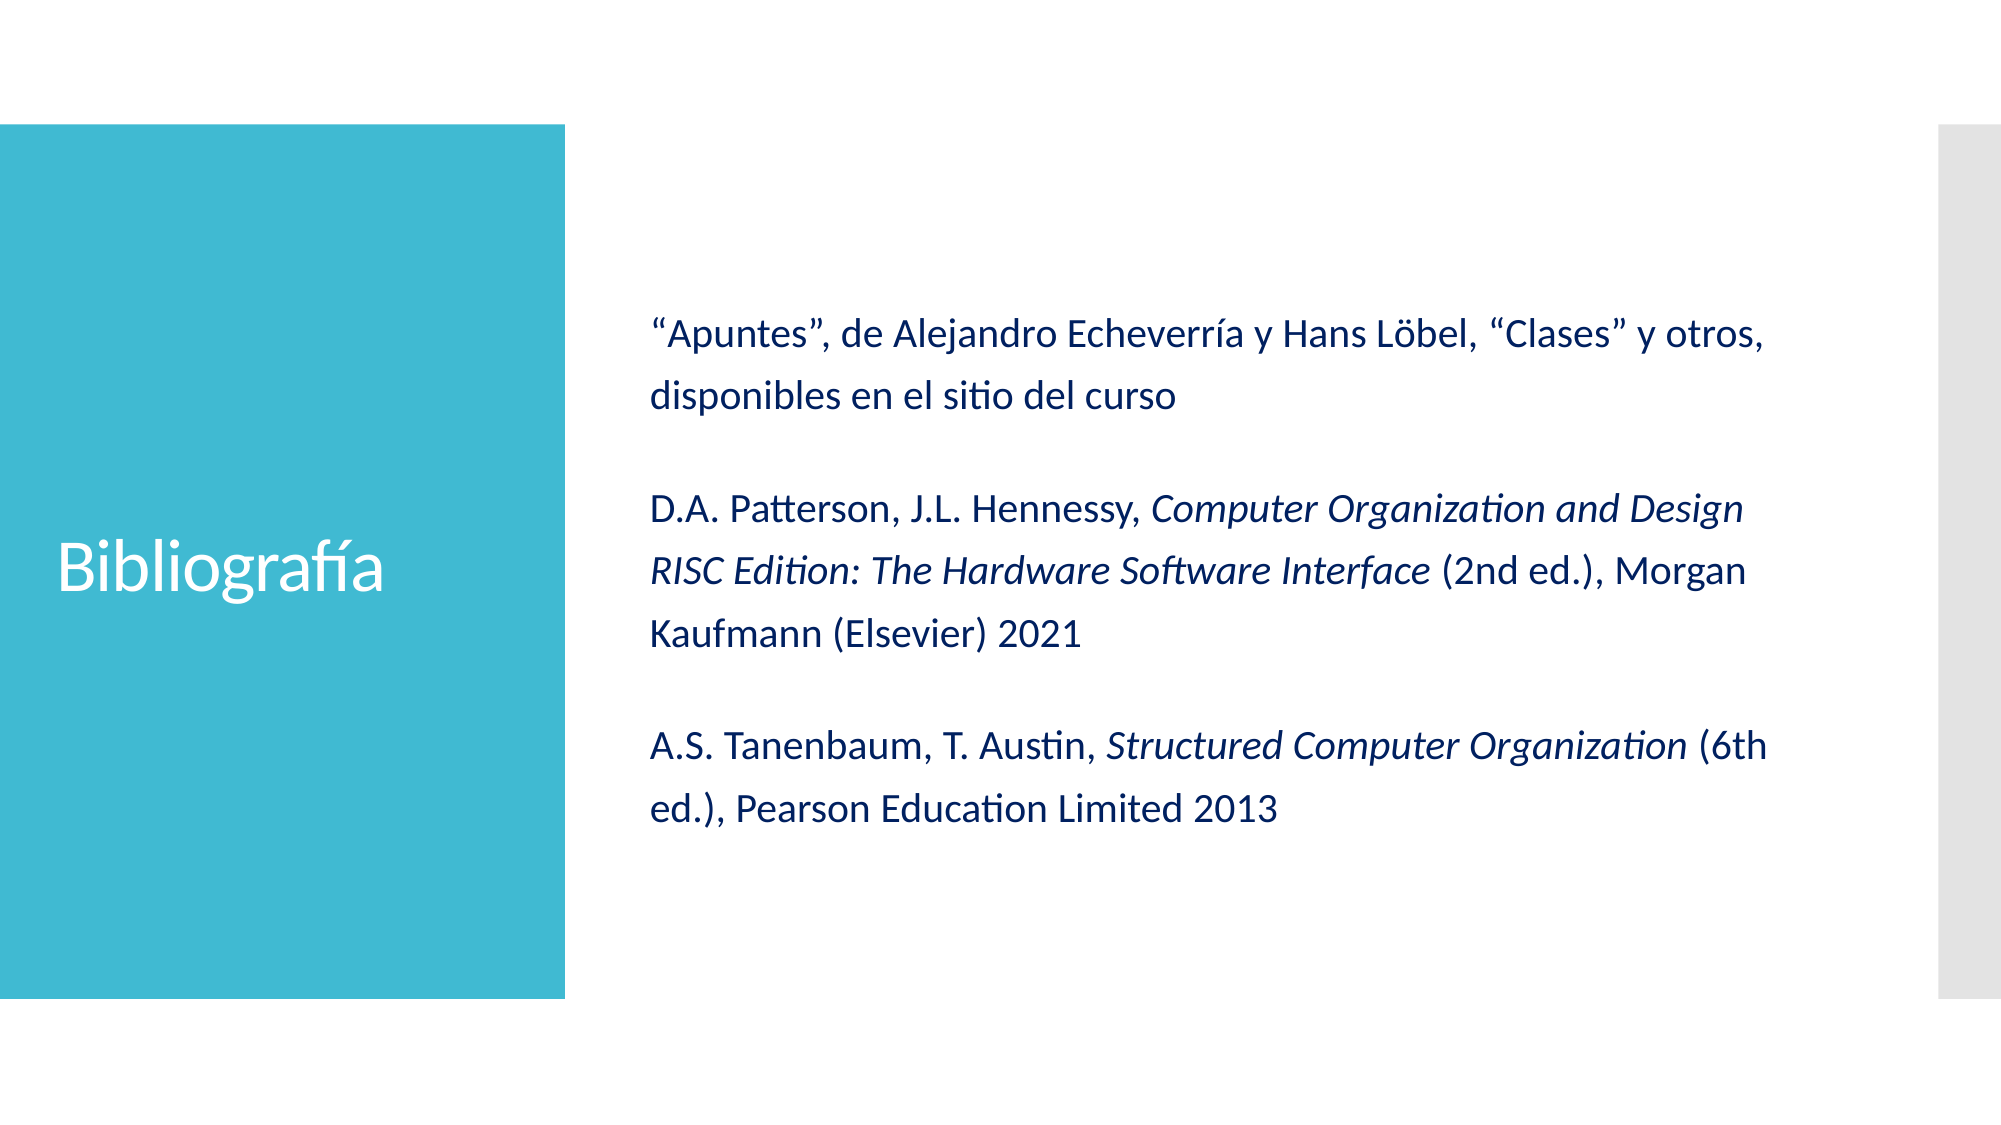

“Apuntes”, de Alejandro Echeverría y Hans Löbel, “Clases” y otros, disponibles en el sitio del curso
D.A. Patterson, J.L. Hennessy, Computer Organization and Design risc Edition: The Hardware Software Interface (2nd ed.), Morgan Kaufmann (Elsevier) 2021
A.S. Tanenbaum, T. Austin, Structured Computer Organization (6th ed.), Pearson Education Limited 2013
# Bibliografía